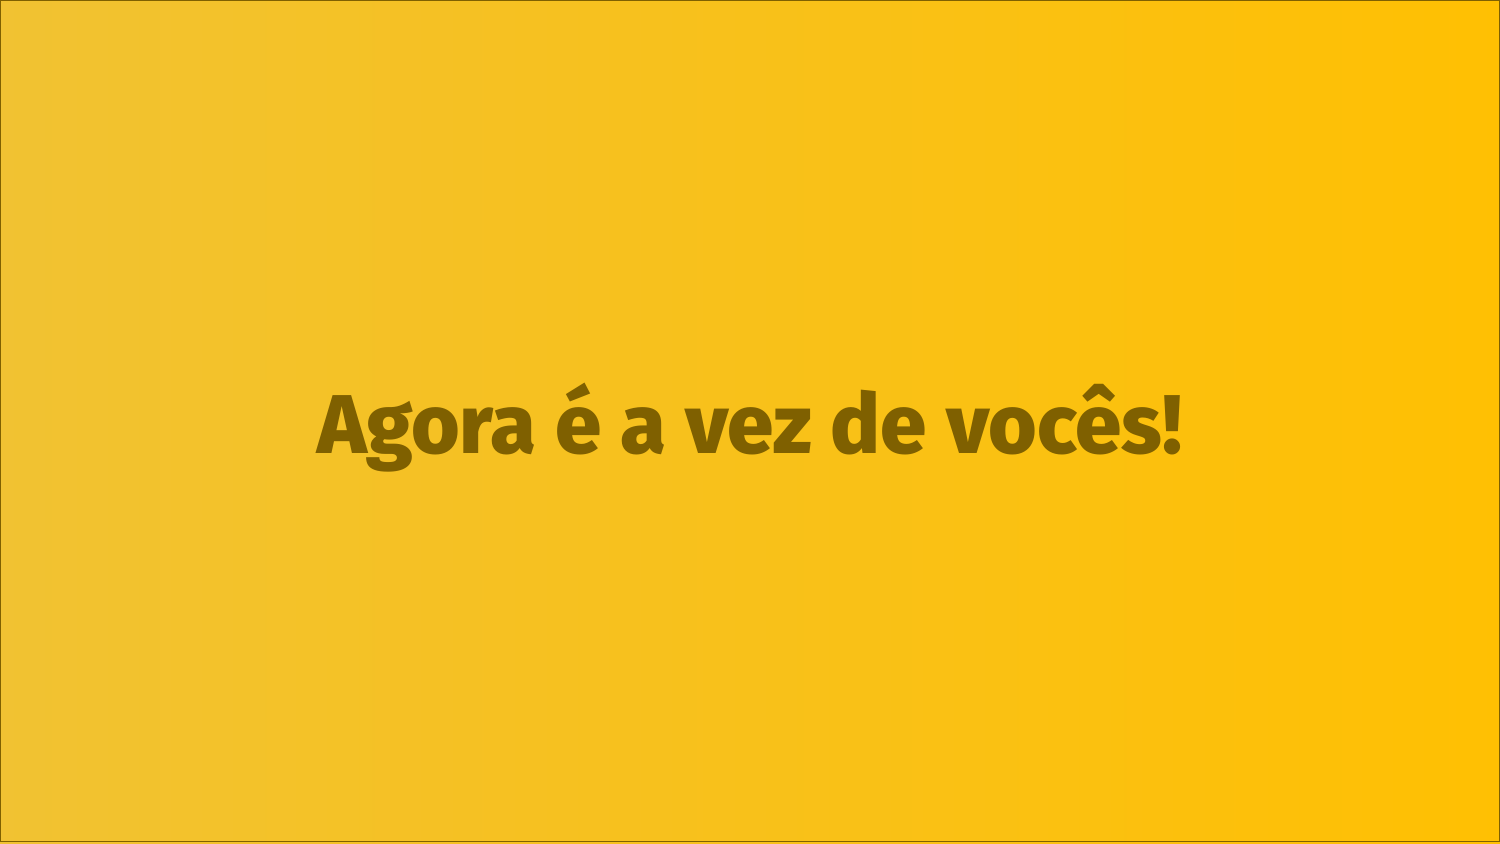

# Agora é a vez de vocês!